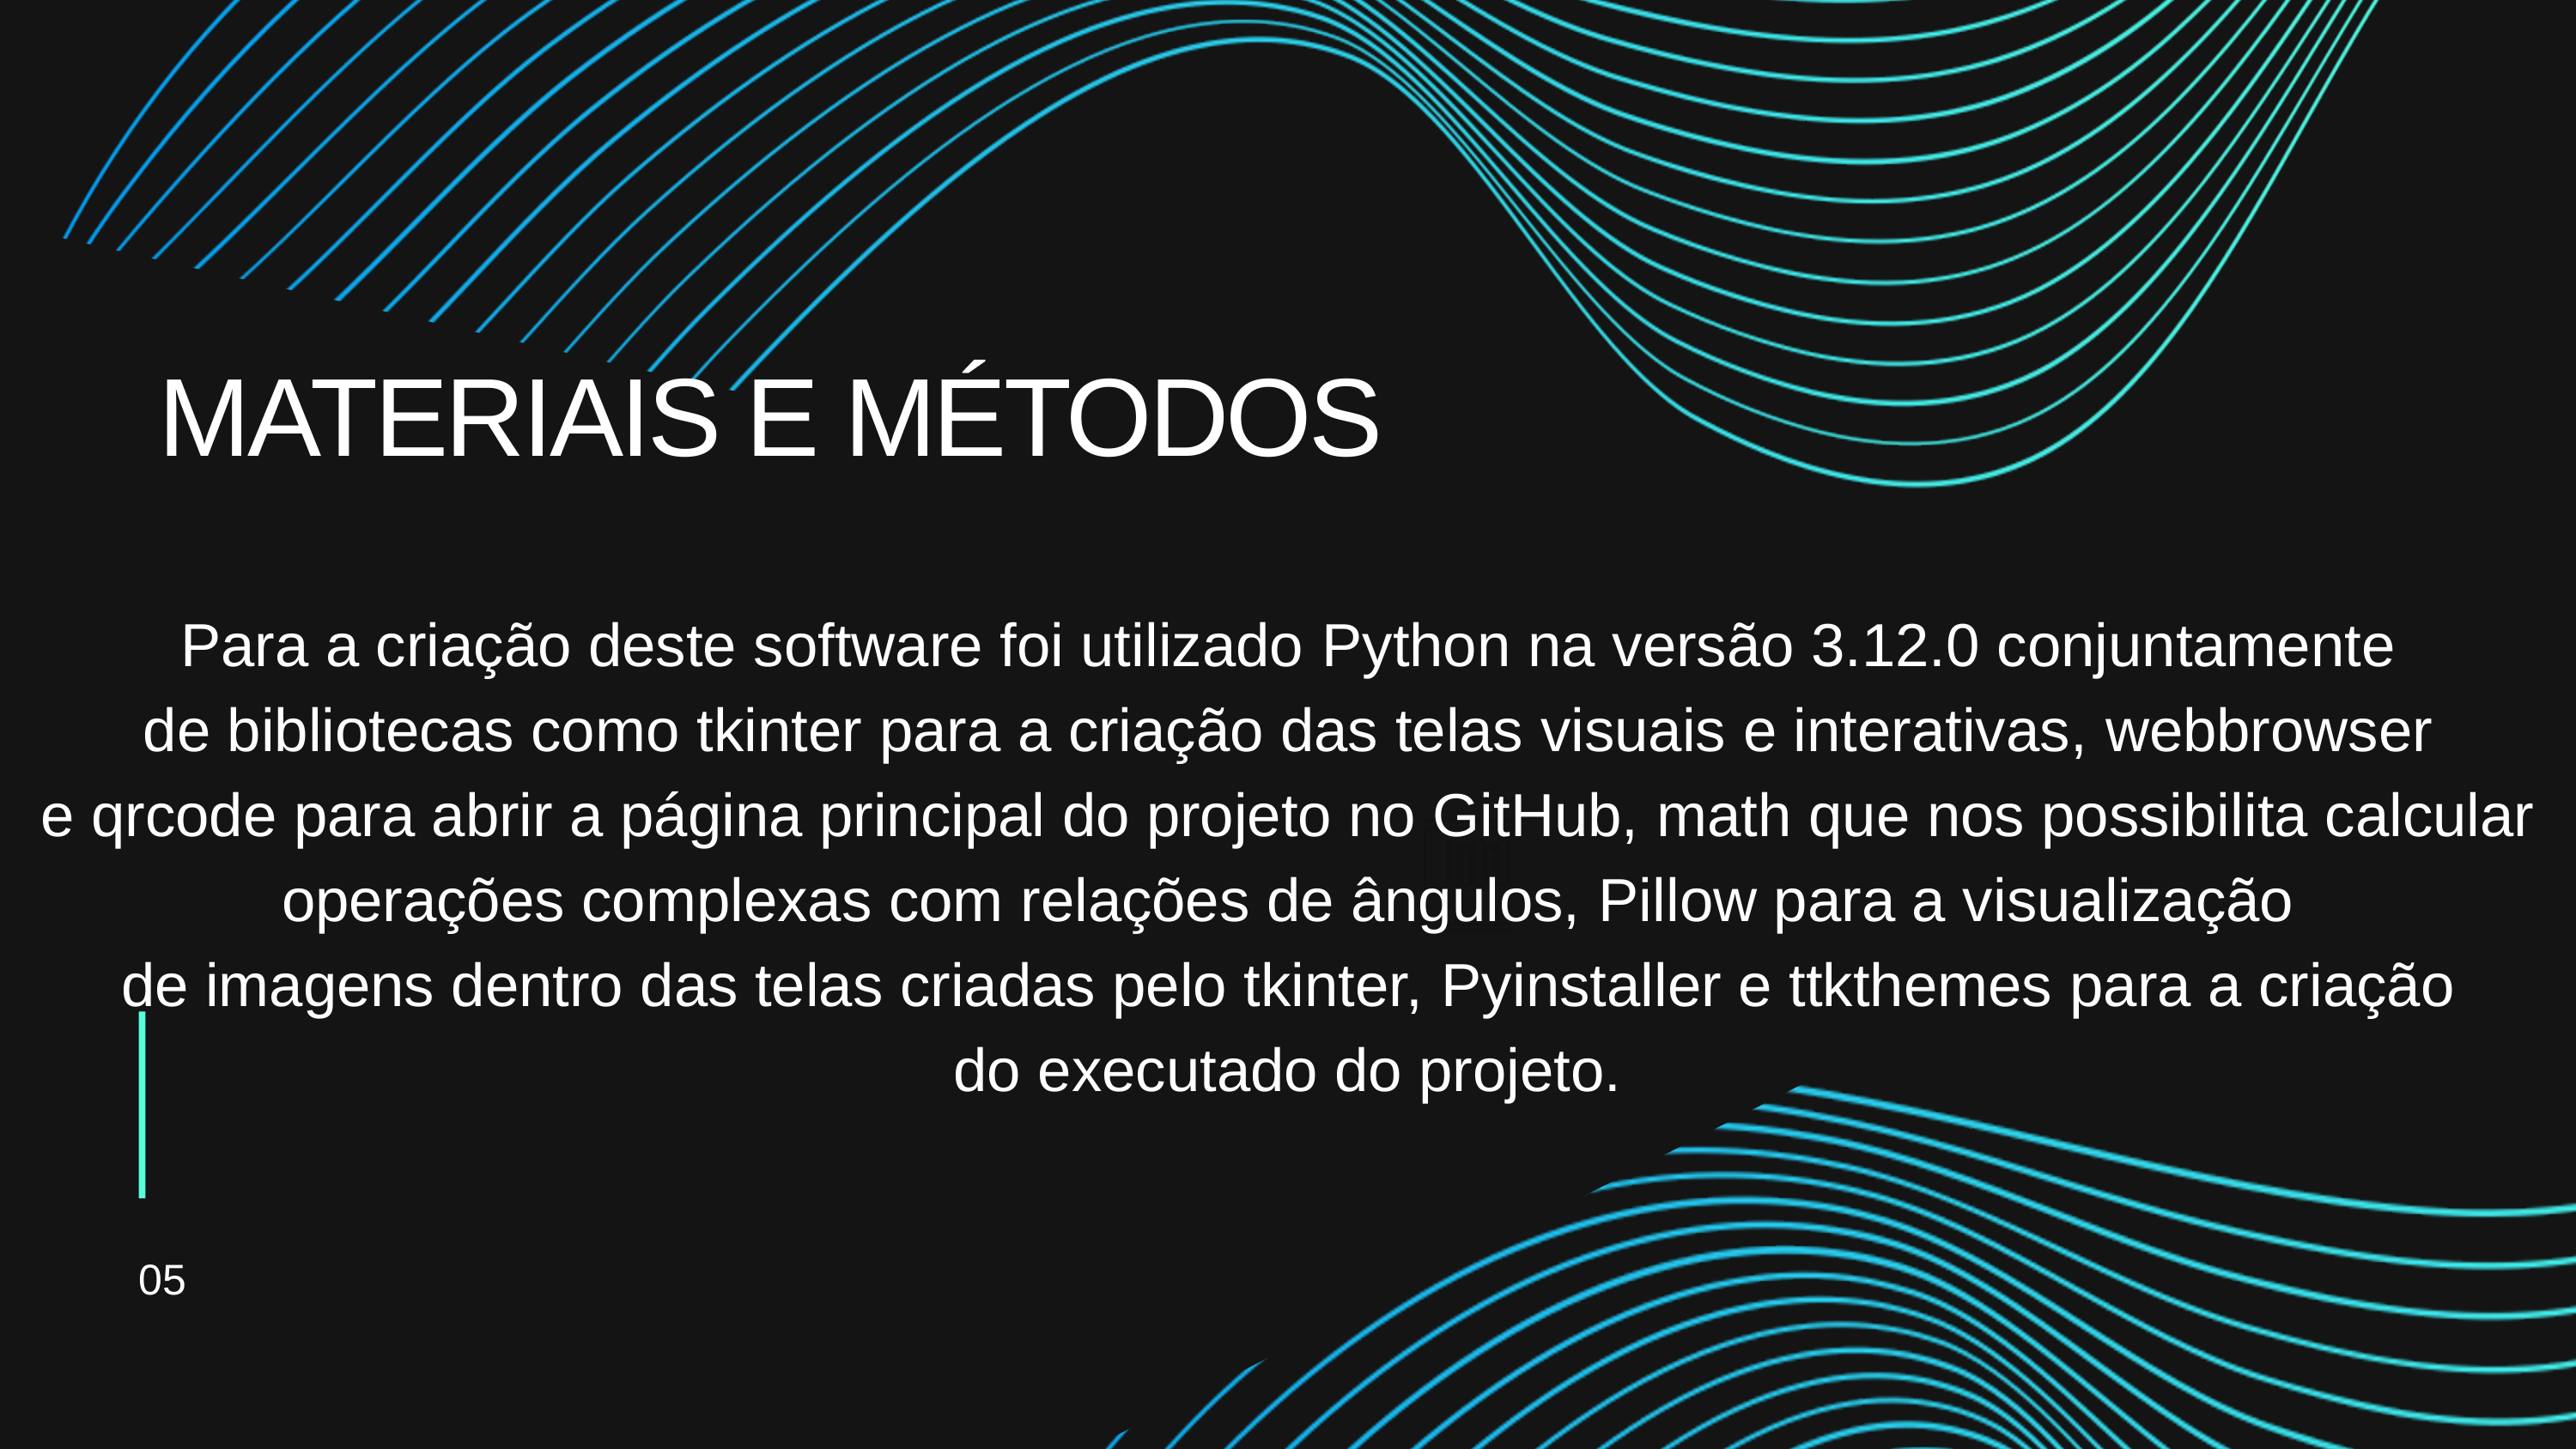

MATERIAIS E MÉTODOS

Para a criação deste software foi utilizado Python na versão 3.12.0 conjuntamente
de bibliotecas como tkinter para a criação das telas visuais e interativas, webbrowser
e qrcode para abrir a página principal do projeto no GitHub, math que nos possibilita calcular operações complexas com relações de ângulos, Pillow para a visualização
de imagens dentro das telas criadas pelo tkinter, Pyinstaller e ttkthemes para a criação
do executado do projeto.

05